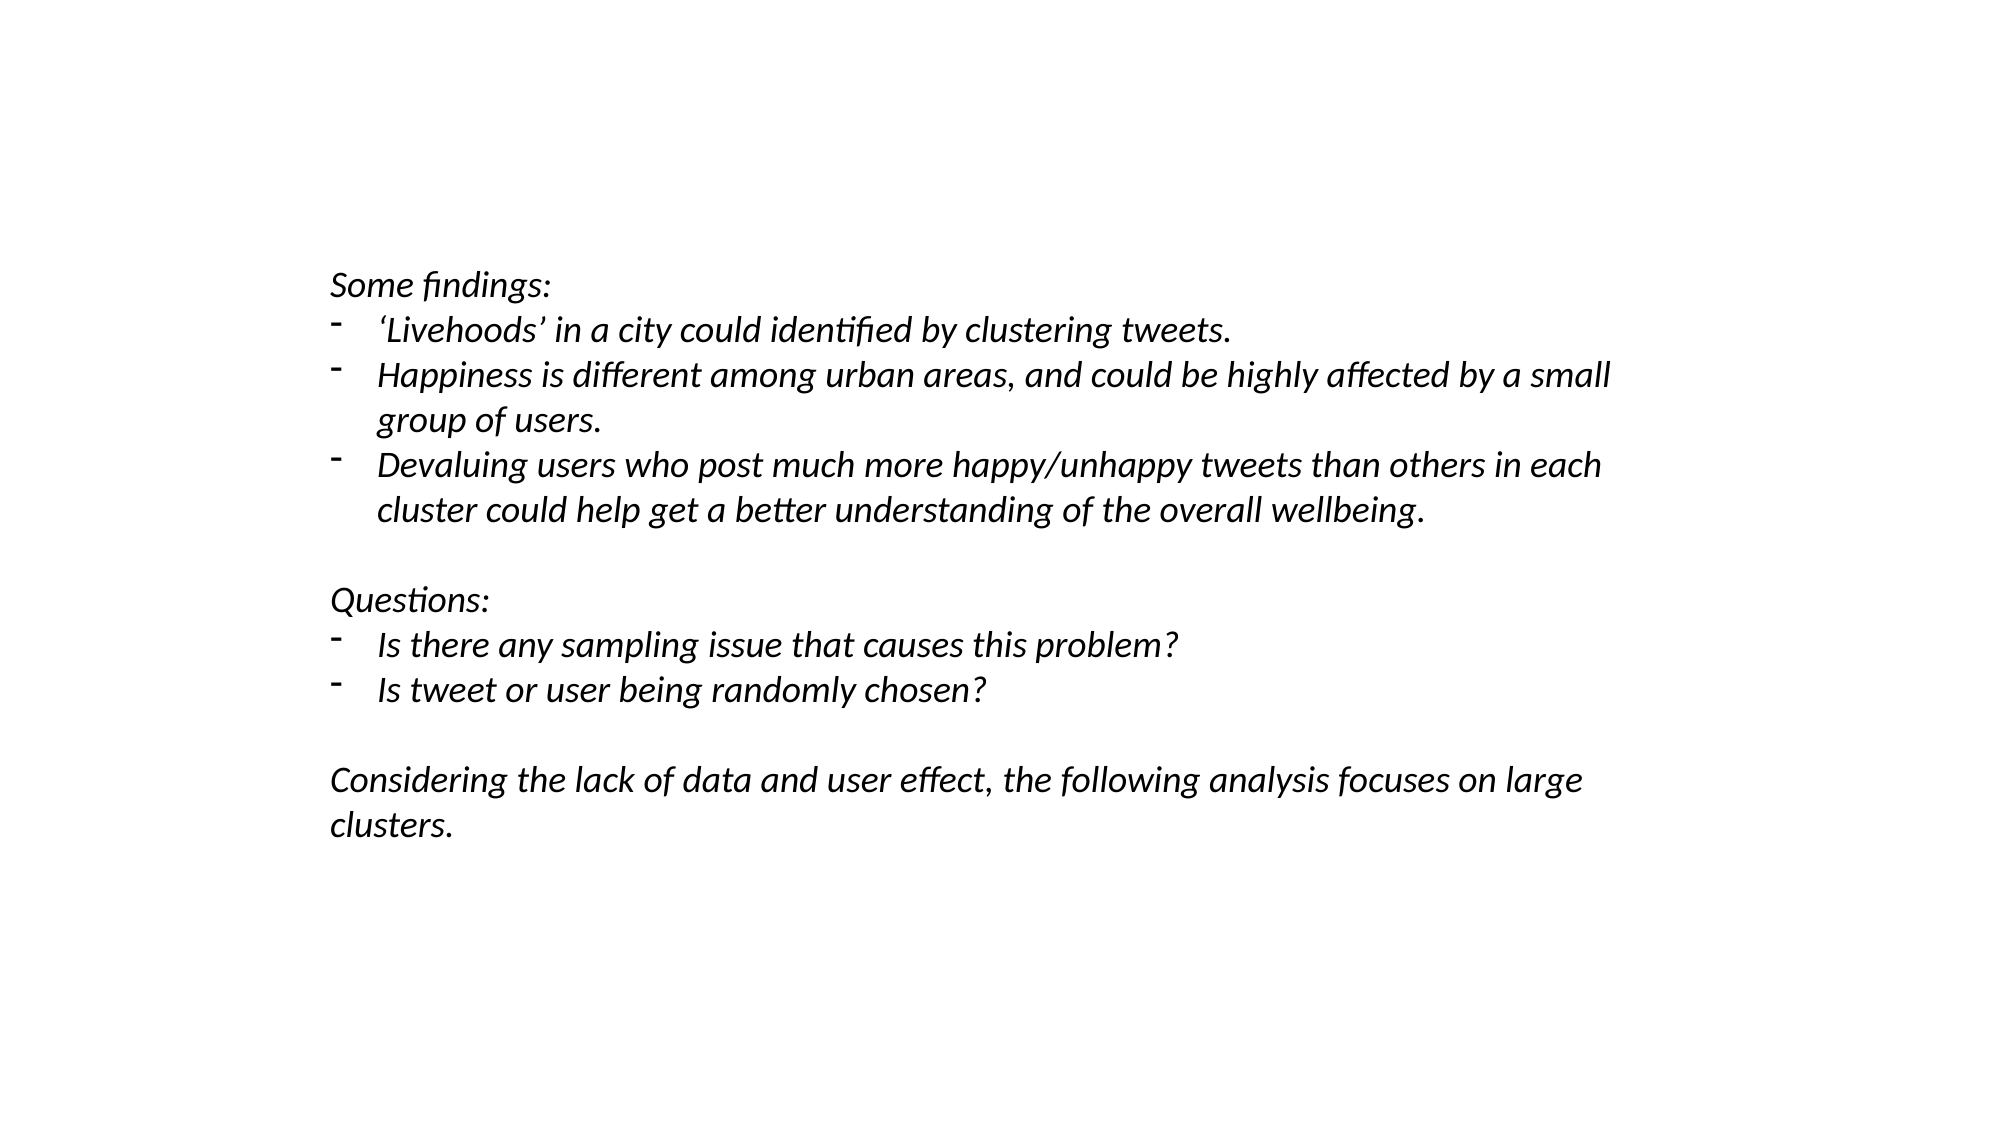

Some findings:
‘Livehoods’ in a city could identified by clustering tweets.
Happiness is different among urban areas, and could be highly affected by a small group of users.
Devaluing users who post much more happy/unhappy tweets than others in each cluster could help get a better understanding of the overall wellbeing.

Questions:
Is there any sampling issue that causes this problem?
Is tweet or user being randomly chosen?

Considering the lack of data and user effect, the following analysis focuses on large clusters.